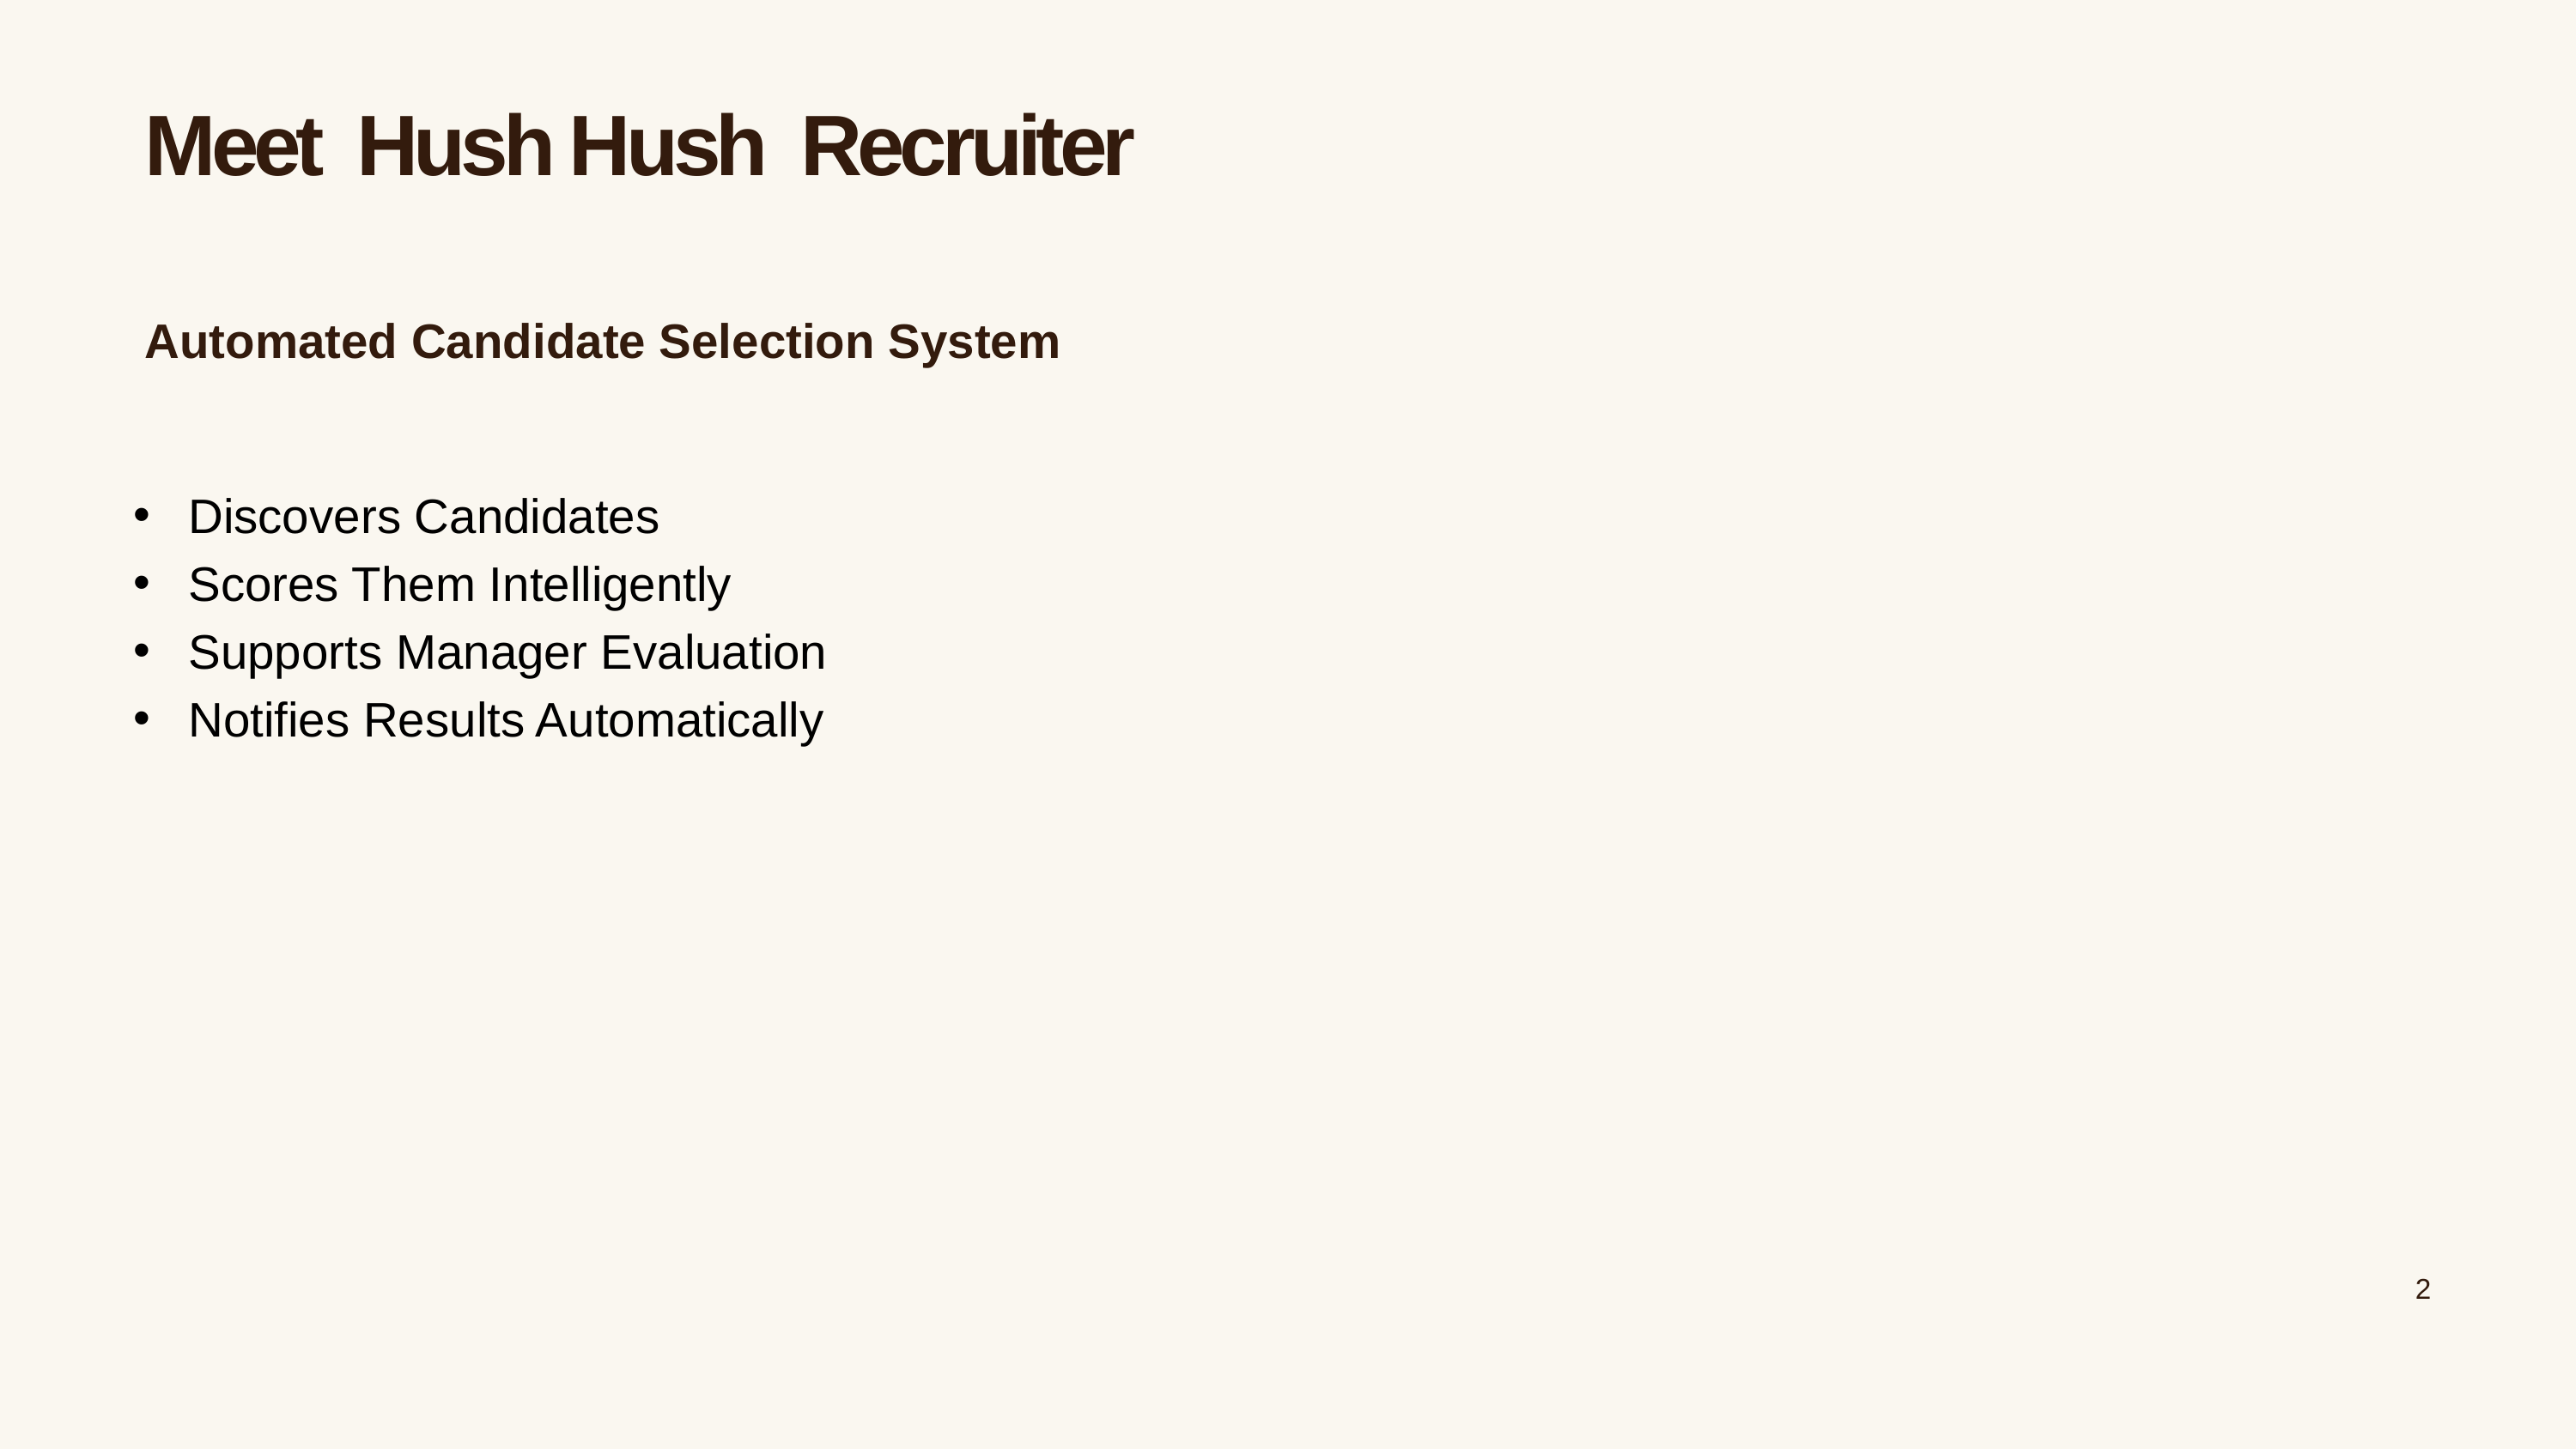

Meet  Hush Hush  Recruiter
Automated Candidate Selection System
 Discovers Candidates
 Scores Them Intelligently
 Supports Manager Evaluation
 Notifies Results Automatically
2